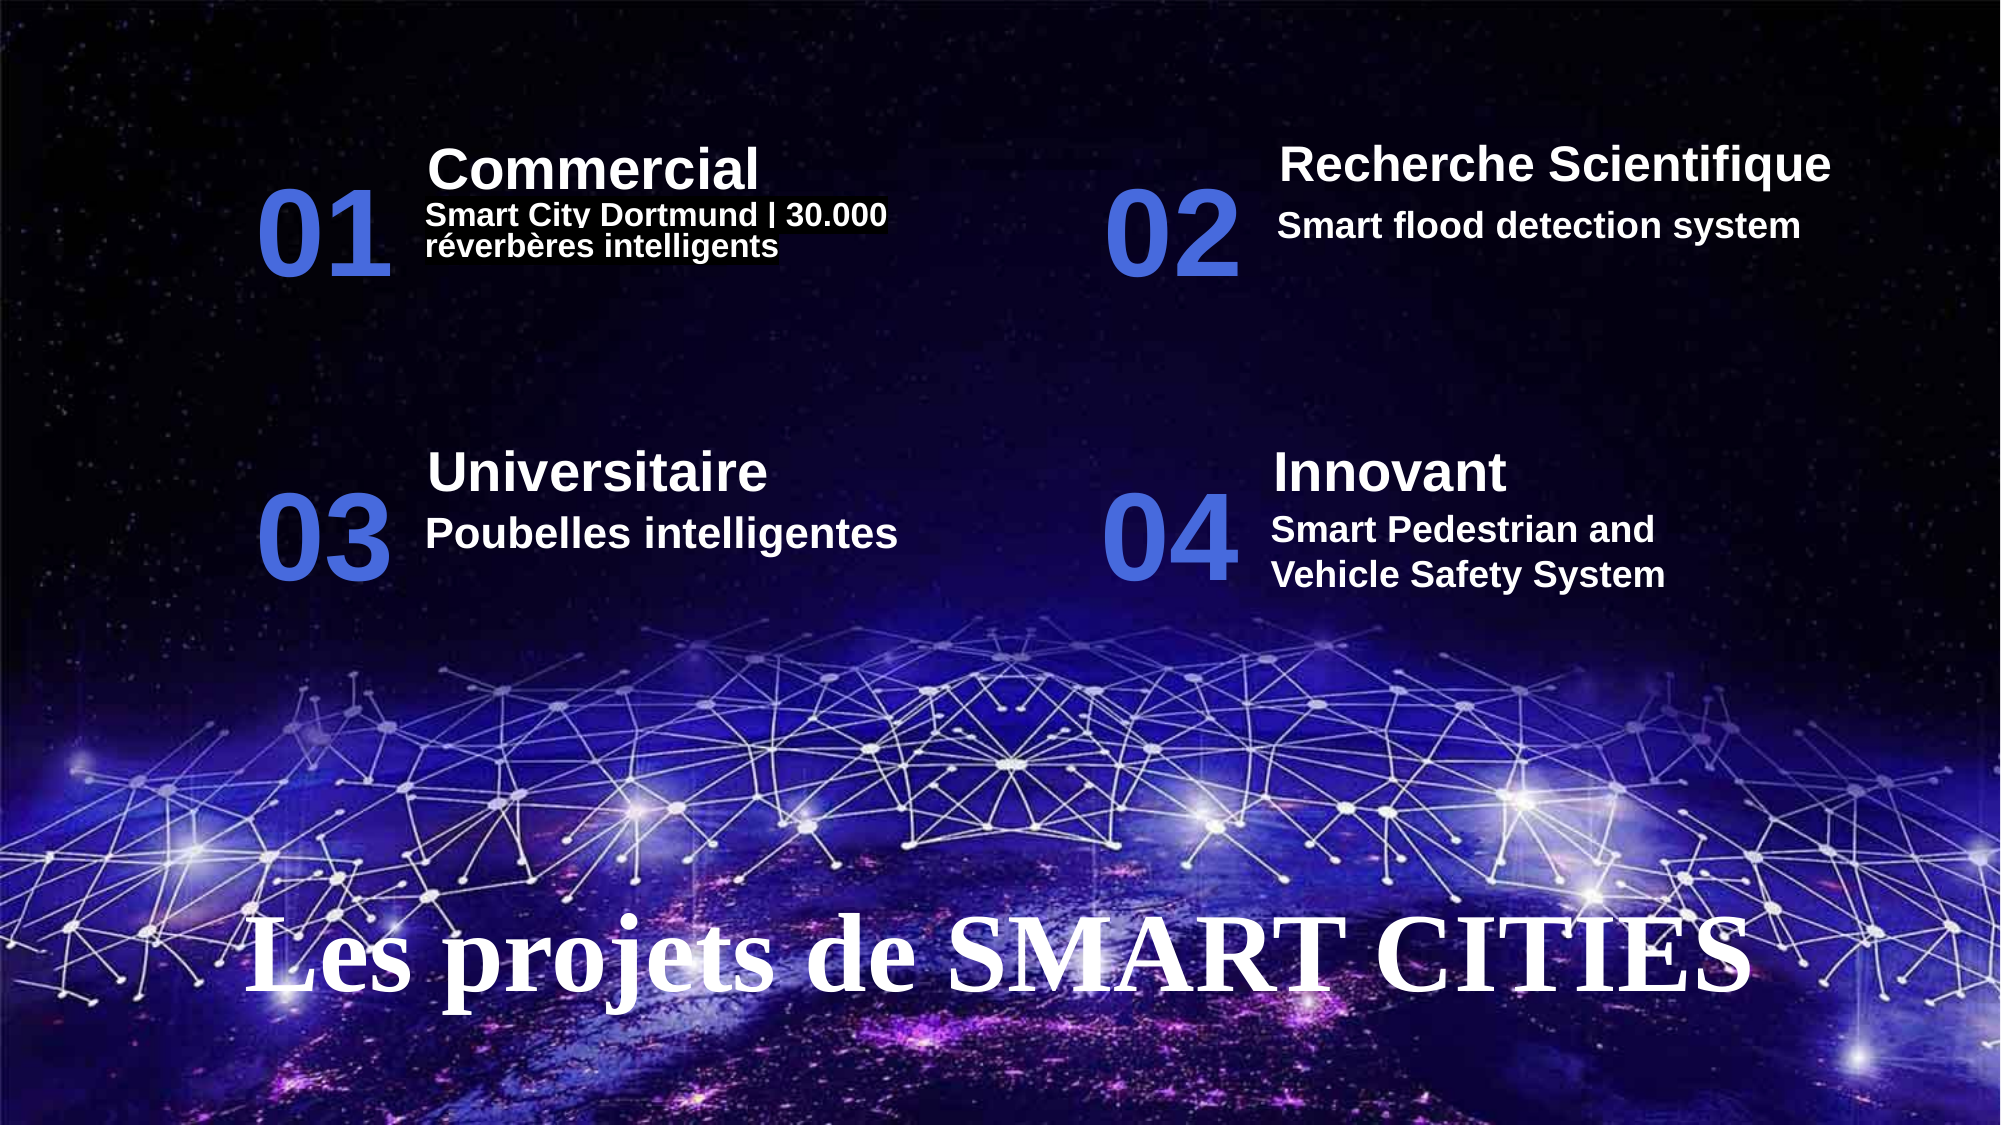

Commercial
Smart City Dortmund | 30.000 réverbères intelligents

01
Recherche Scientifique
Smart flood detection system
02
Universitaire
Poubelles intelligentes
03
Innovant
Smart Pedestrian and Vehicle Safety System
04
Les projets de SMART CITIES